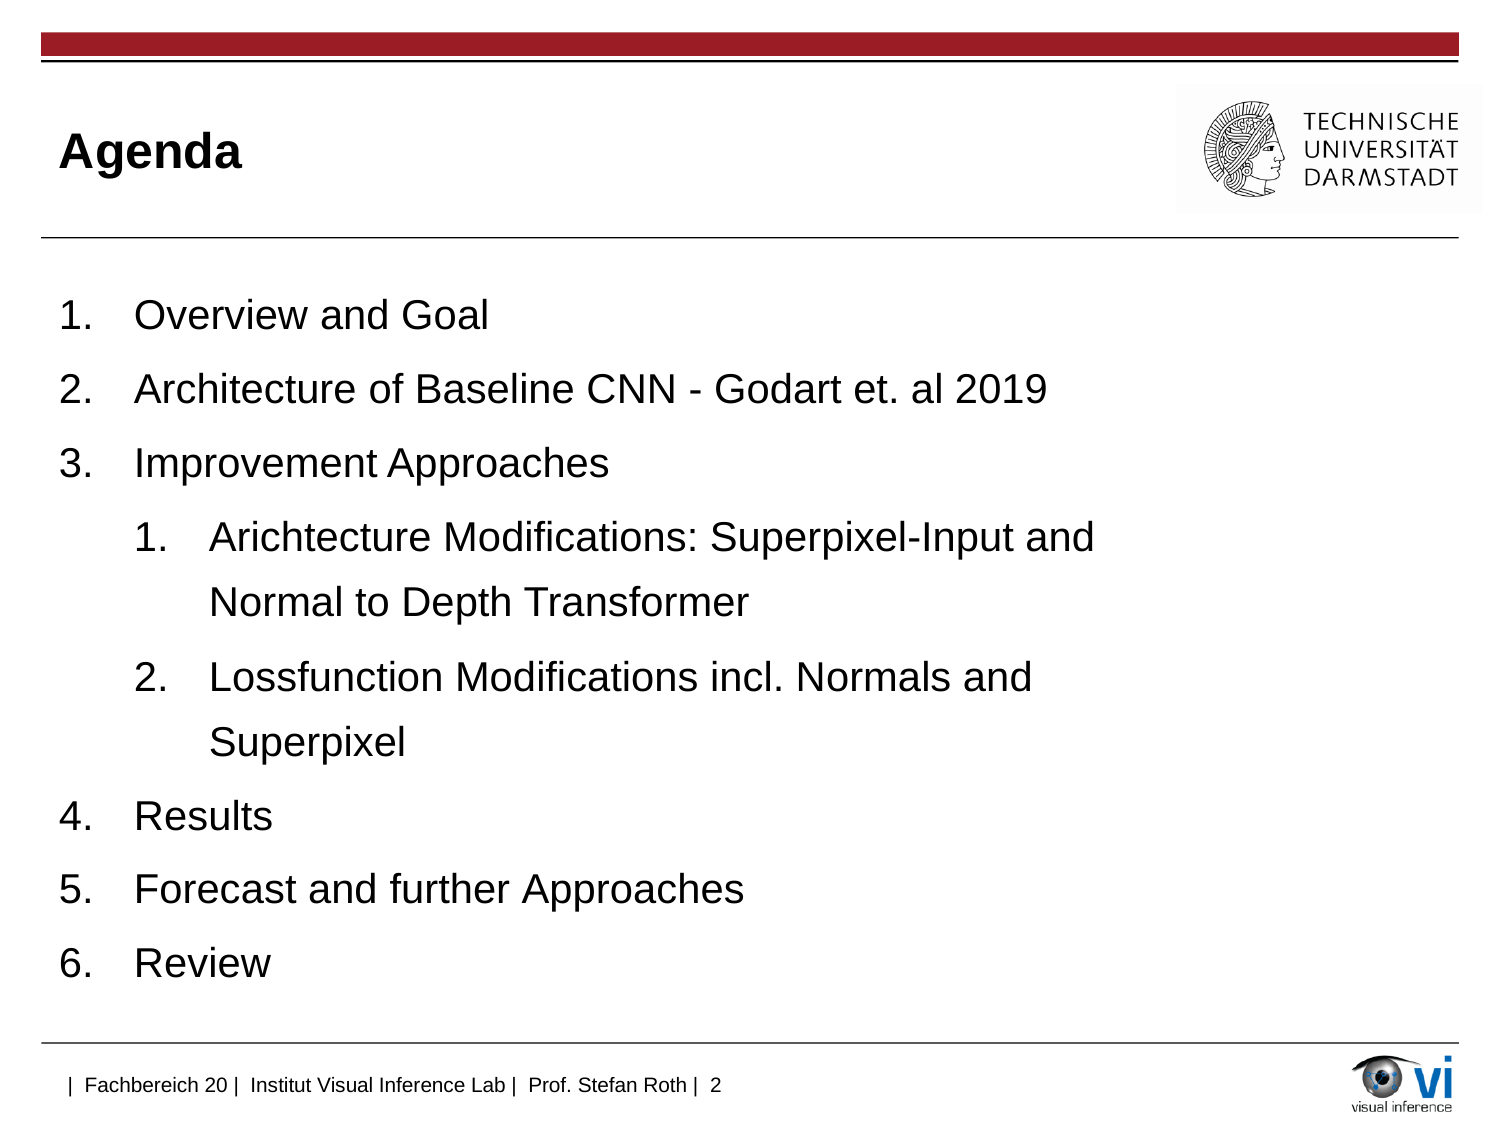

# Agenda
Overview and Goal
Architecture of Baseline CNN - Godart et. al 2019
Improvement Approaches
Arichtecture Modifications: Superpixel-Input and Normal to Depth Transformer
Lossfunction Modifications incl. Normals and Superpixel
Results
Forecast and further Approaches
Review